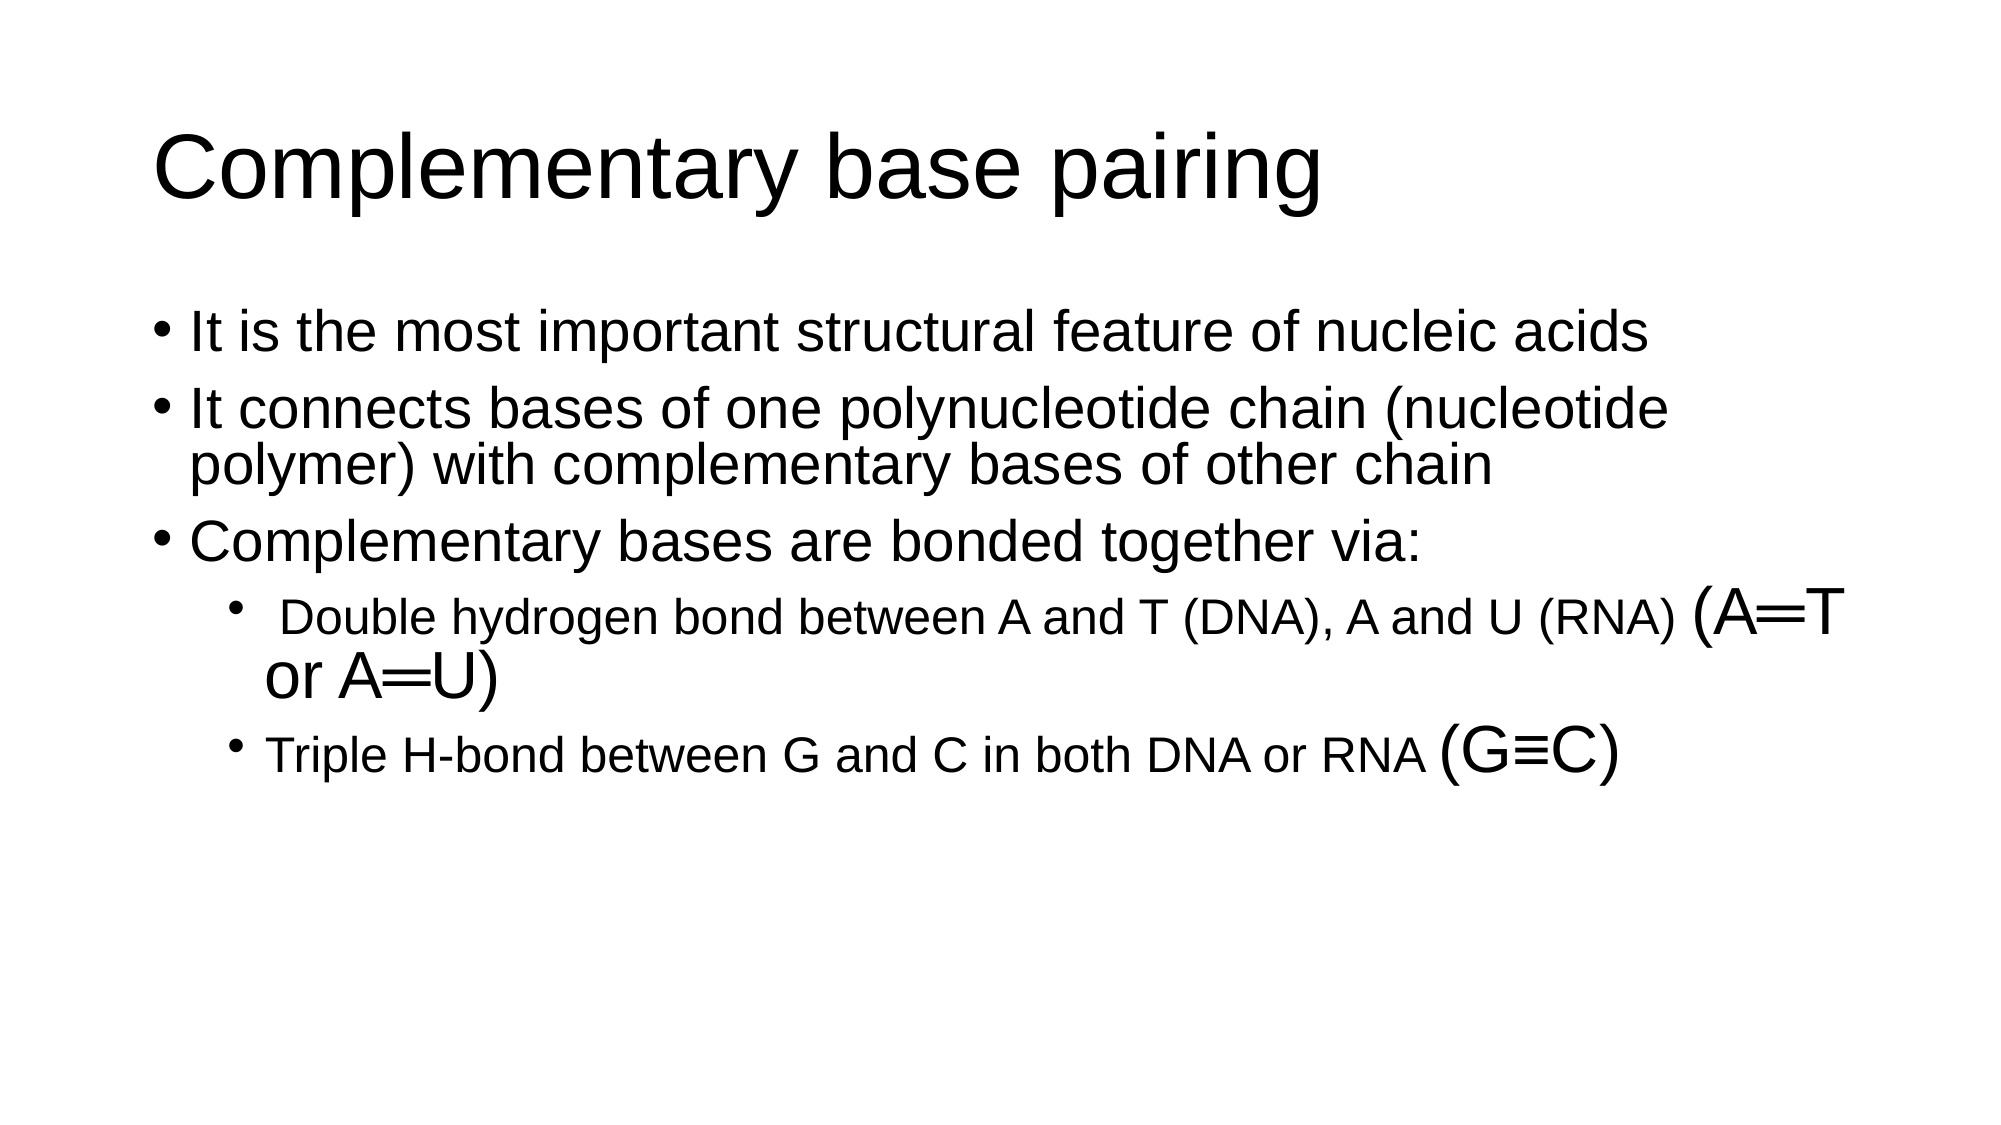

# Complementary base pairing
It is the most important structural feature of nucleic acids
It connects bases of one polynucleotide chain (nucleotide polymer) with complementary bases of other chain
Complementary bases are bonded together via:
 Double hydrogen bond between A and T (DNA), A and U (RNA) (A═T or A═U)
Triple H-bond between G and C in both DNA or RNA (G≡C)